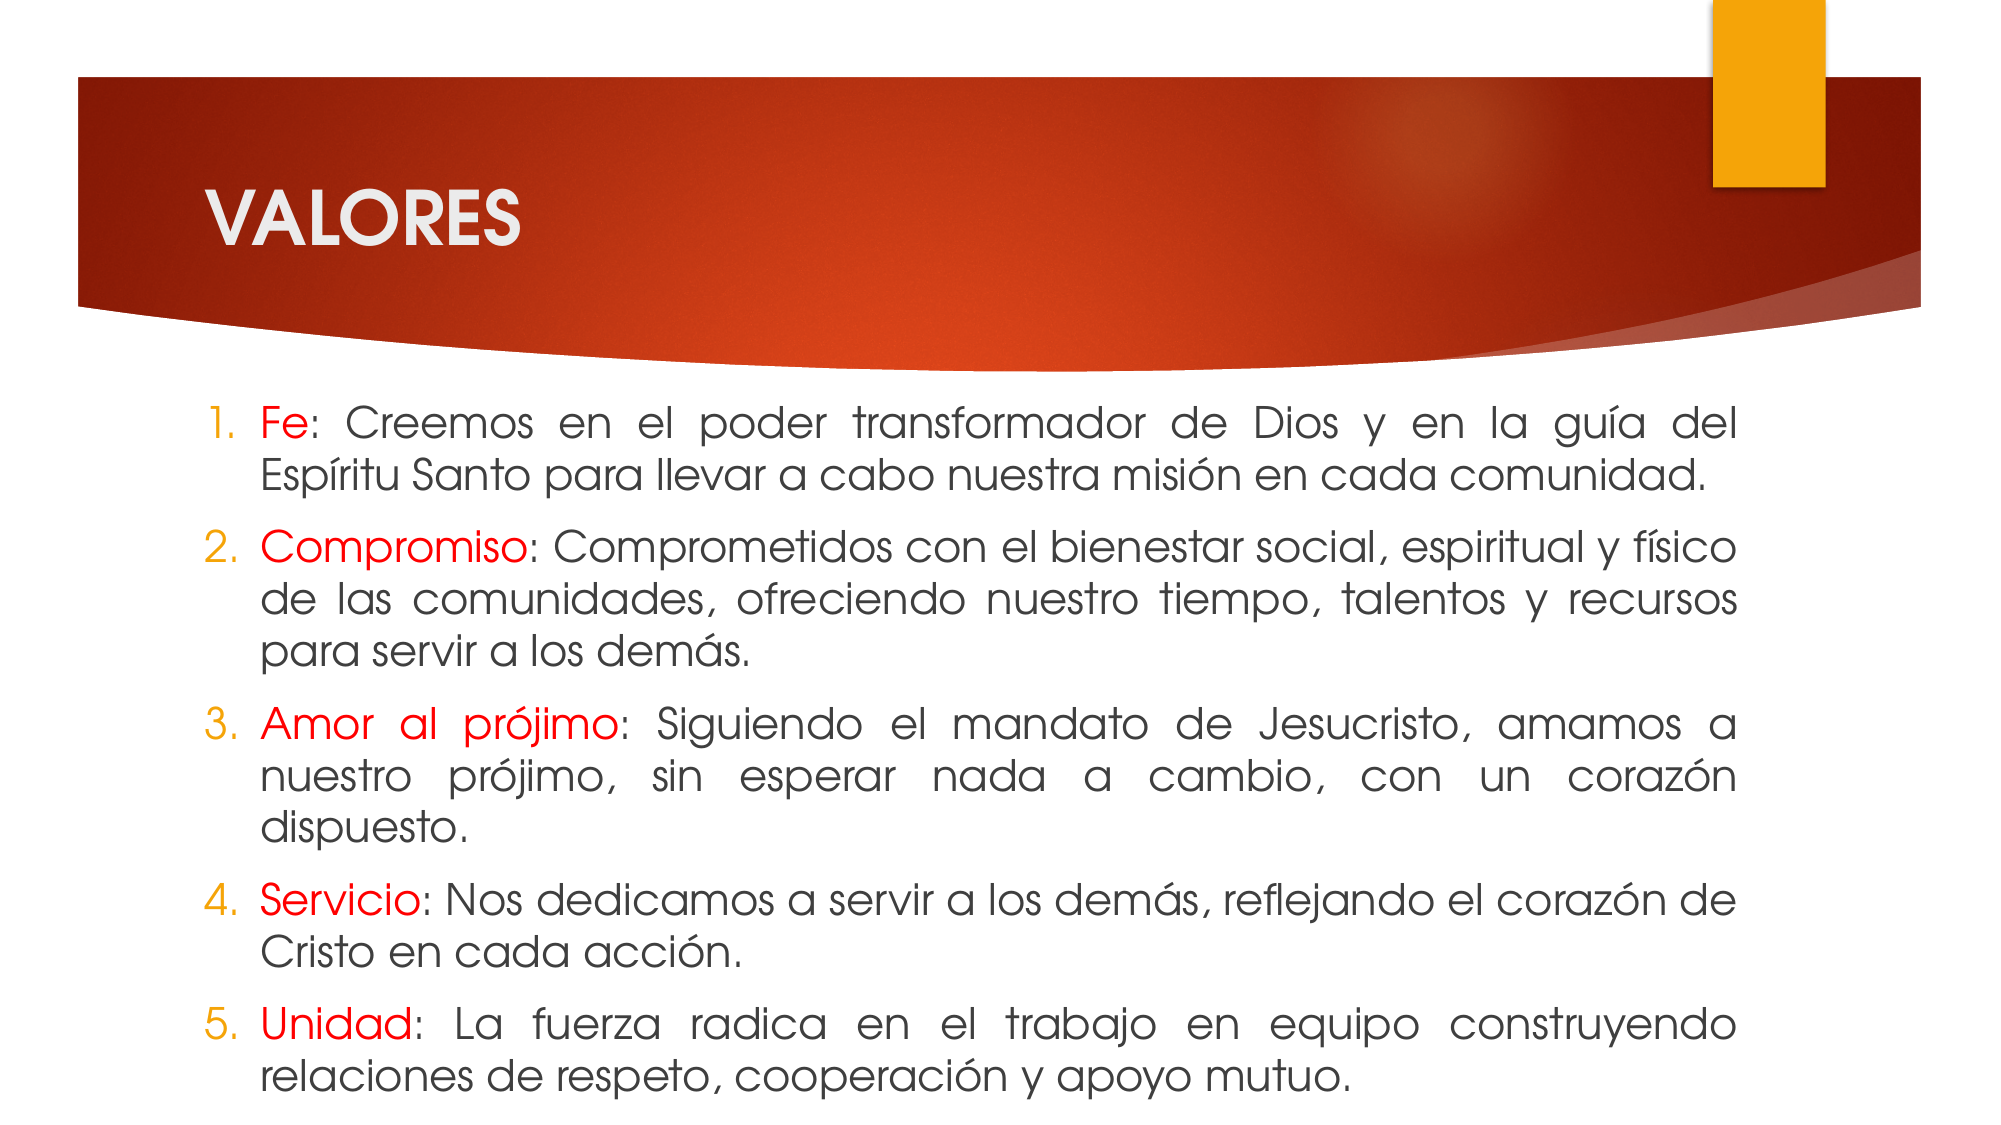

# VALORES
Fe: Creemos en el poder transformador de Dios y en la guía del Espíritu Santo para llevar a cabo nuestra misión en cada comunidad.
Compromiso: Comprometidos con el bienestar social, espiritual y físico de las comunidades, ofreciendo nuestro tiempo, talentos y recursos para servir a los demás.
Amor al prójimo: Siguiendo el mandato de Jesucristo, amamos a nuestro prójimo, sin esperar nada a cambio, con un corazón dispuesto.
Servicio: Nos dedicamos a servir a los demás, reflejando el corazón de Cristo en cada acción.
Unidad: La fuerza radica en el trabajo en equipo construyendo relaciones de respeto, cooperación y apoyo mutuo.